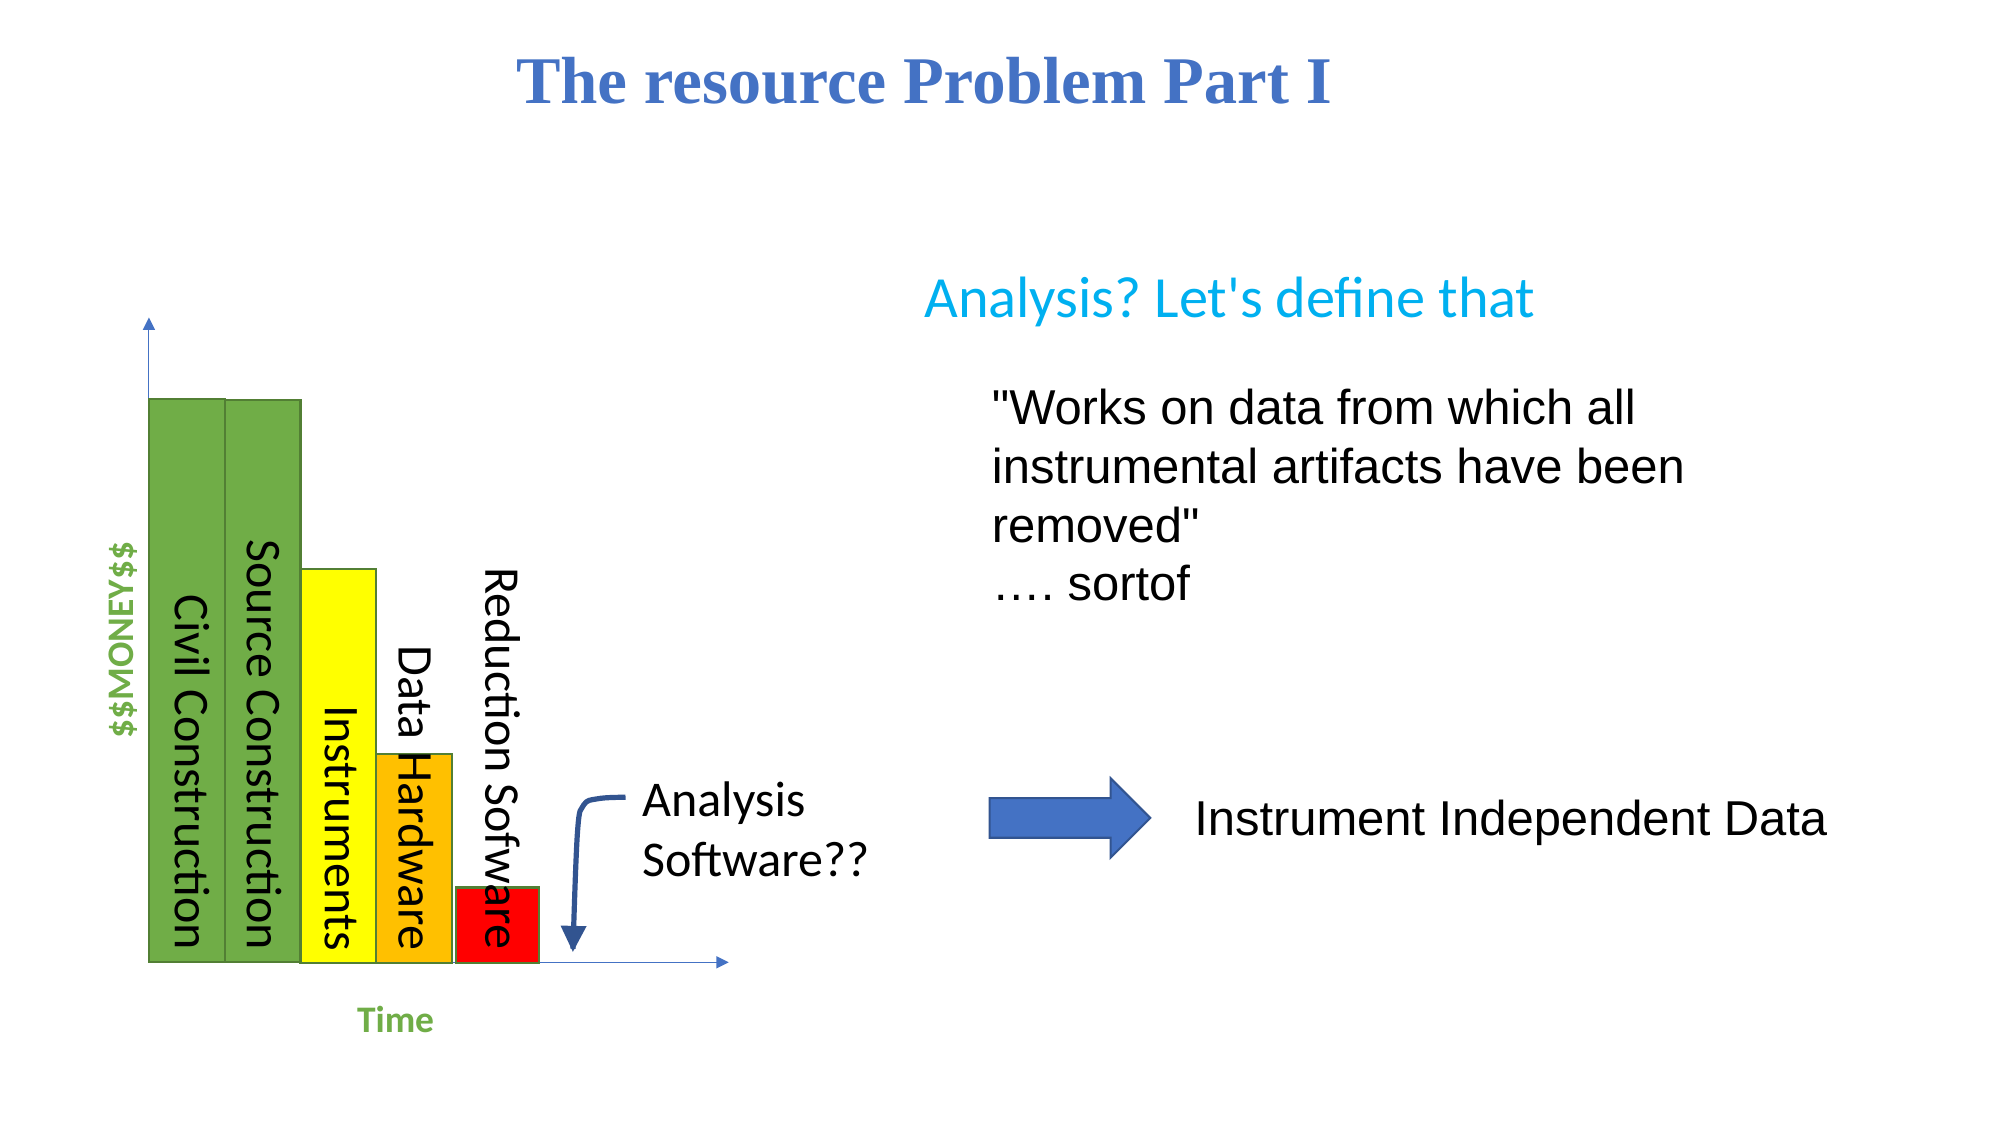

The resource Problem Part I
Analysis? Let's define that

$$MONEY$$
Source Construction
Reduction Sofware
Civil Construction

Analysis
Software??
Data Hardware
Instruments

Time
"Works on data from which all instrumental artifacts have been removed"
…. sortof

               Instrument Independent Data